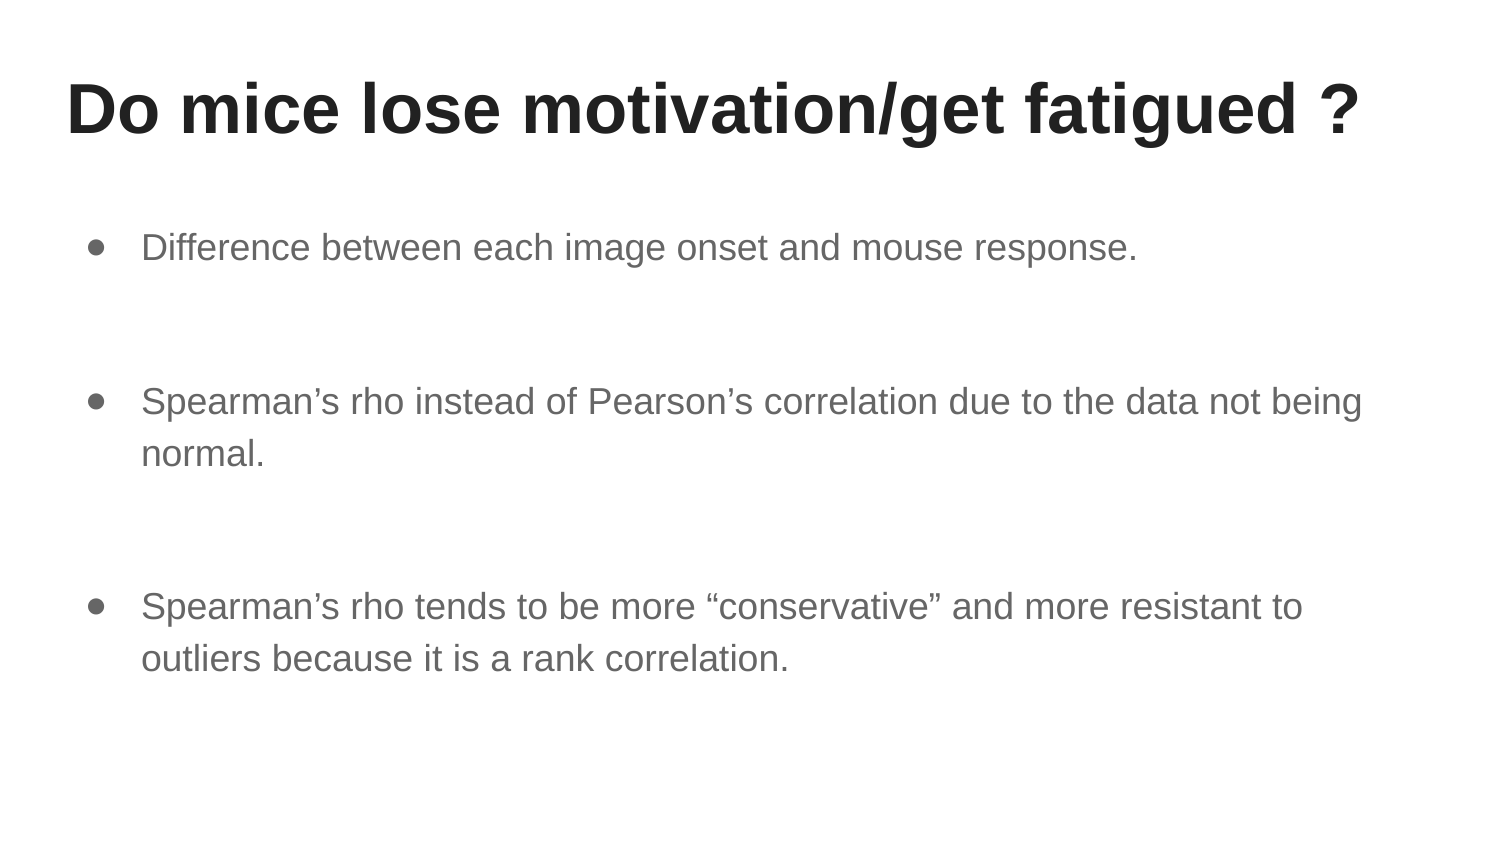

# Do mice lose motivation/get fatigued ?
Difference between each image onset and mouse response.

Spearman’s rho instead of Pearson’s correlation due to the data not being normal.

Spearman’s rho tends to be more “conservative” and more resistant to outliers because it is a rank correlation.